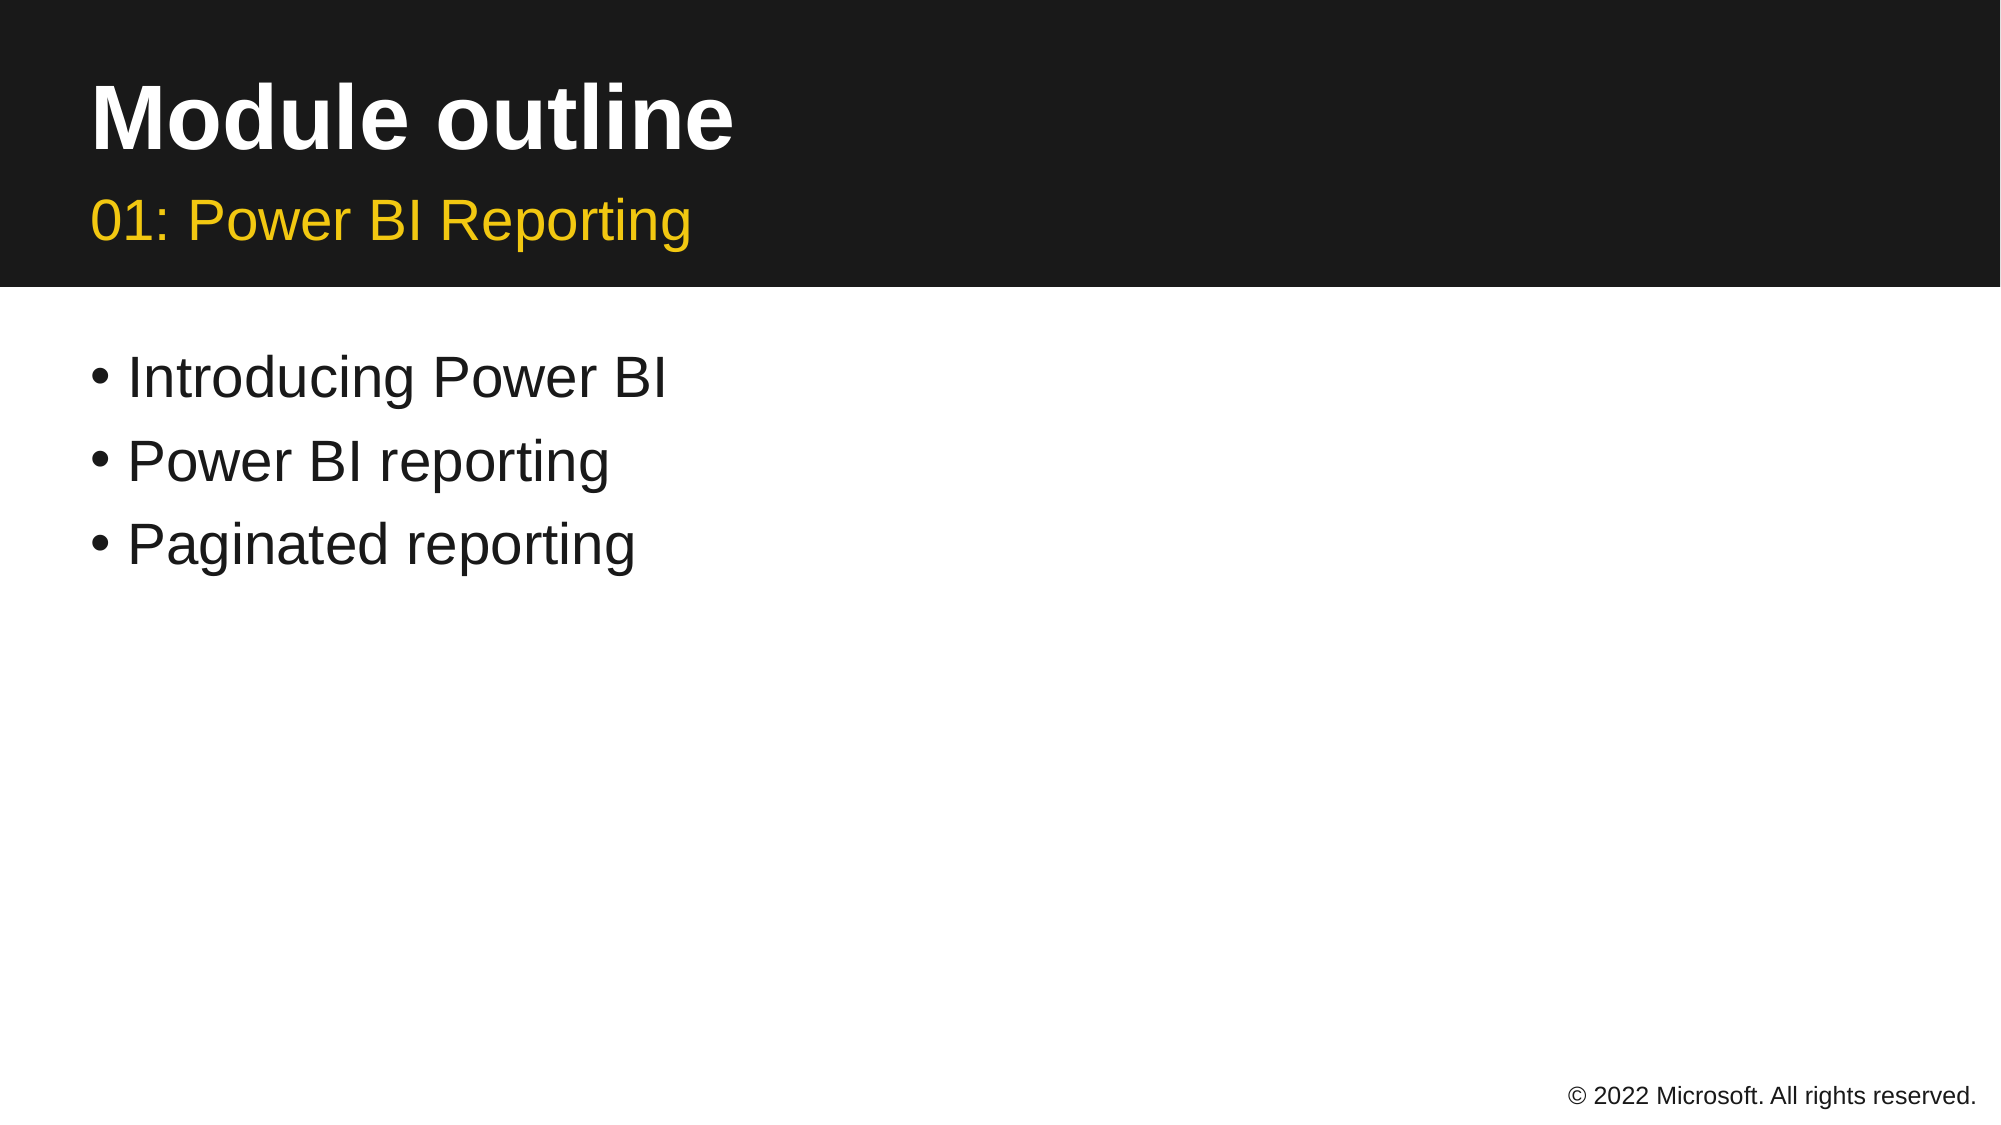

# Module outline
01: Power BI Reporting
Introducing Power BI
Power BI reporting
Paginated reporting

© 2022 Microsoft. All rights reserved.